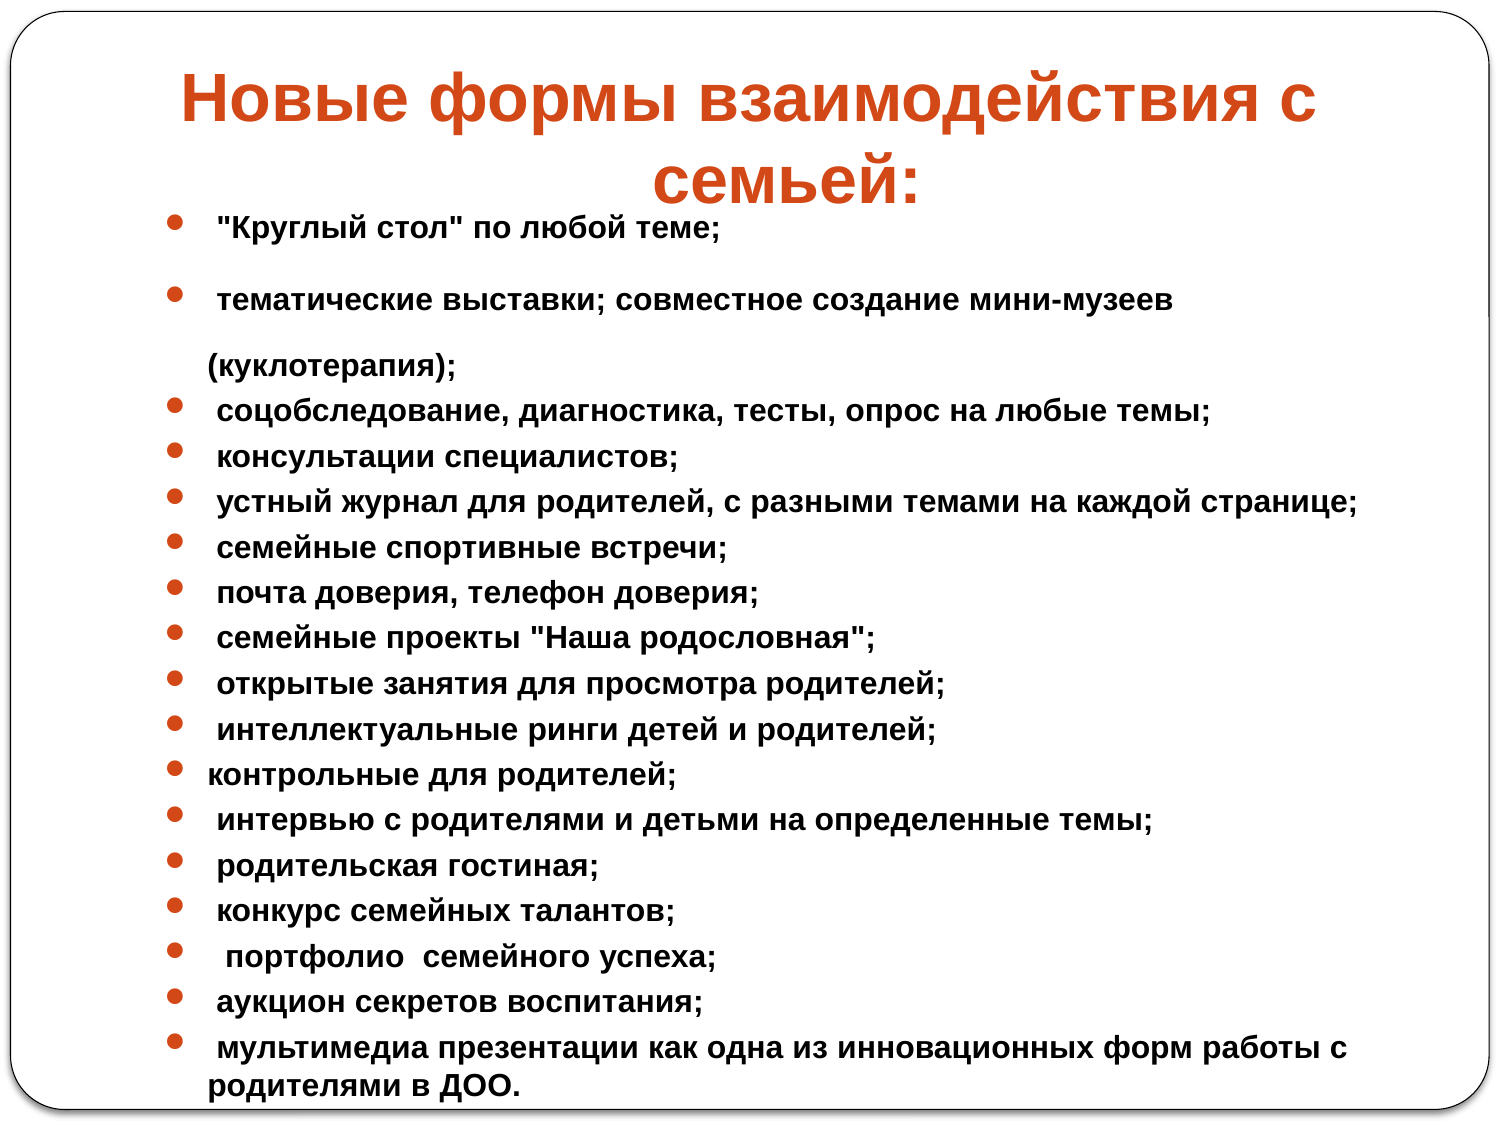

# Новые формы взаимодействия с     семьей:
 "Круглый стол" по любой теме;
 тематические выставки; совместное создание мини-музеев (куклотерапия);
 соцобследование, диагностика, тесты, опрос на любые темы;
 консультации специалистов;
 устный журнал для родителей, с разными темами на каждой странице;
 семейные спортивные встречи;
 почта доверия, телефон доверия;
 семейные проекты "Наша родословная";
 открытые занятия для просмотра родителей;
 интеллектуальные ринги детей и родителей;
контрольные для родителей;
 интервью с родителями и детьми на определенные темы;
 родительская гостиная;
 конкурс семейных талантов;
  портфолио  семейного успеха;
 аукцион секретов воспитания;
 мультимедиа презентации как одна из инновационных форм работы с родителями в ДОО.